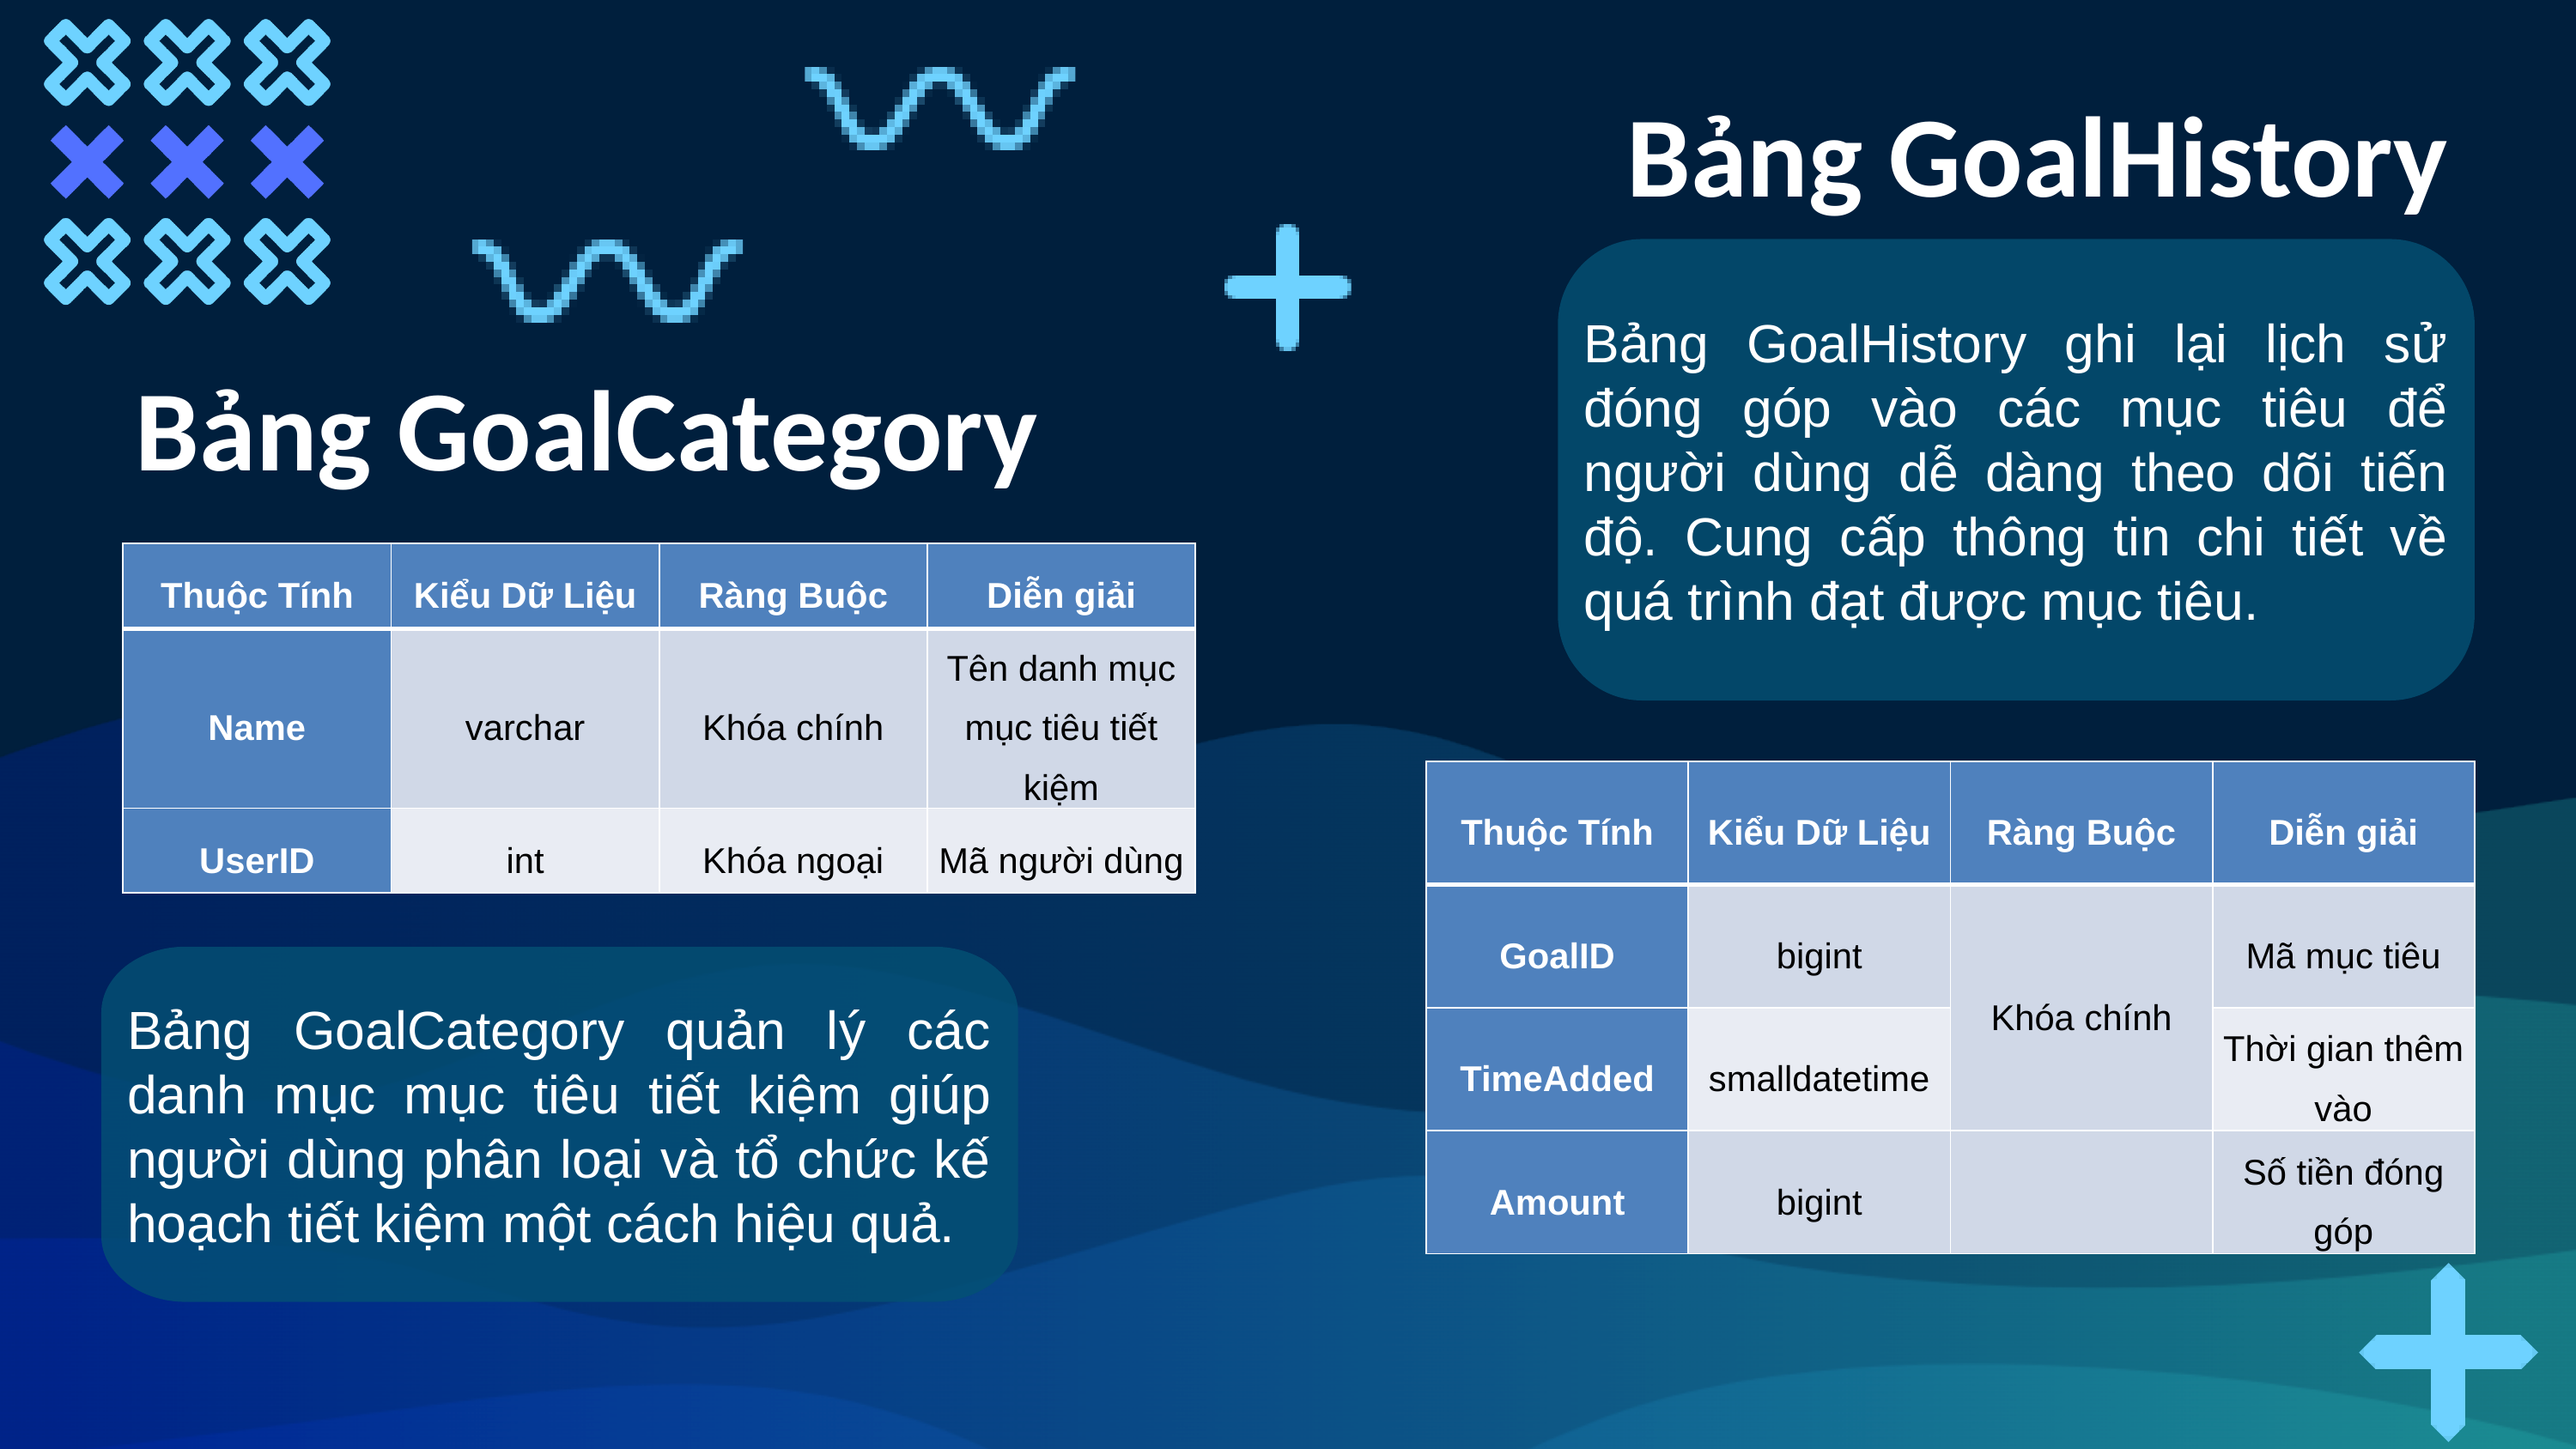

Bảng GoalHistory

Bảng GoalHistory ghi lại lịch sử đóng góp vào các mục tiêu để người dùng dễ dàng theo dõi tiến độ. Cung cấp thông tin chi tiết về quá trình đạt được mục tiêu.

Bảng GoalCategory
| Thuộc Tính | Kiểu Dữ Liệu | Ràng Buộc | Diễn giải |
| --- | --- | --- | --- |
| Name | varchar | Khóa chính | Tên danh mục mục tiêu tiết kiệm |
| UserID | int | Khóa ngoại | Mã người dùng |

| Thuộc Tính | Kiểu Dữ Liệu | Ràng Buộc | Diễn giải |
| --- | --- | --- | --- |
| GoalID | bigint | Khóa chính | Mã mục tiêu |
| TimeAdded | smalldatetime |  | Thời gian thêm vào |
| Amount | bigint |  | Số tiền đóng góp |

Bảng GoalCategory quản lý các danh mục mục tiêu tiết kiệm giúp người dùng phân loại và tổ chức kế hoạch tiết kiệm một cách hiệu quả.